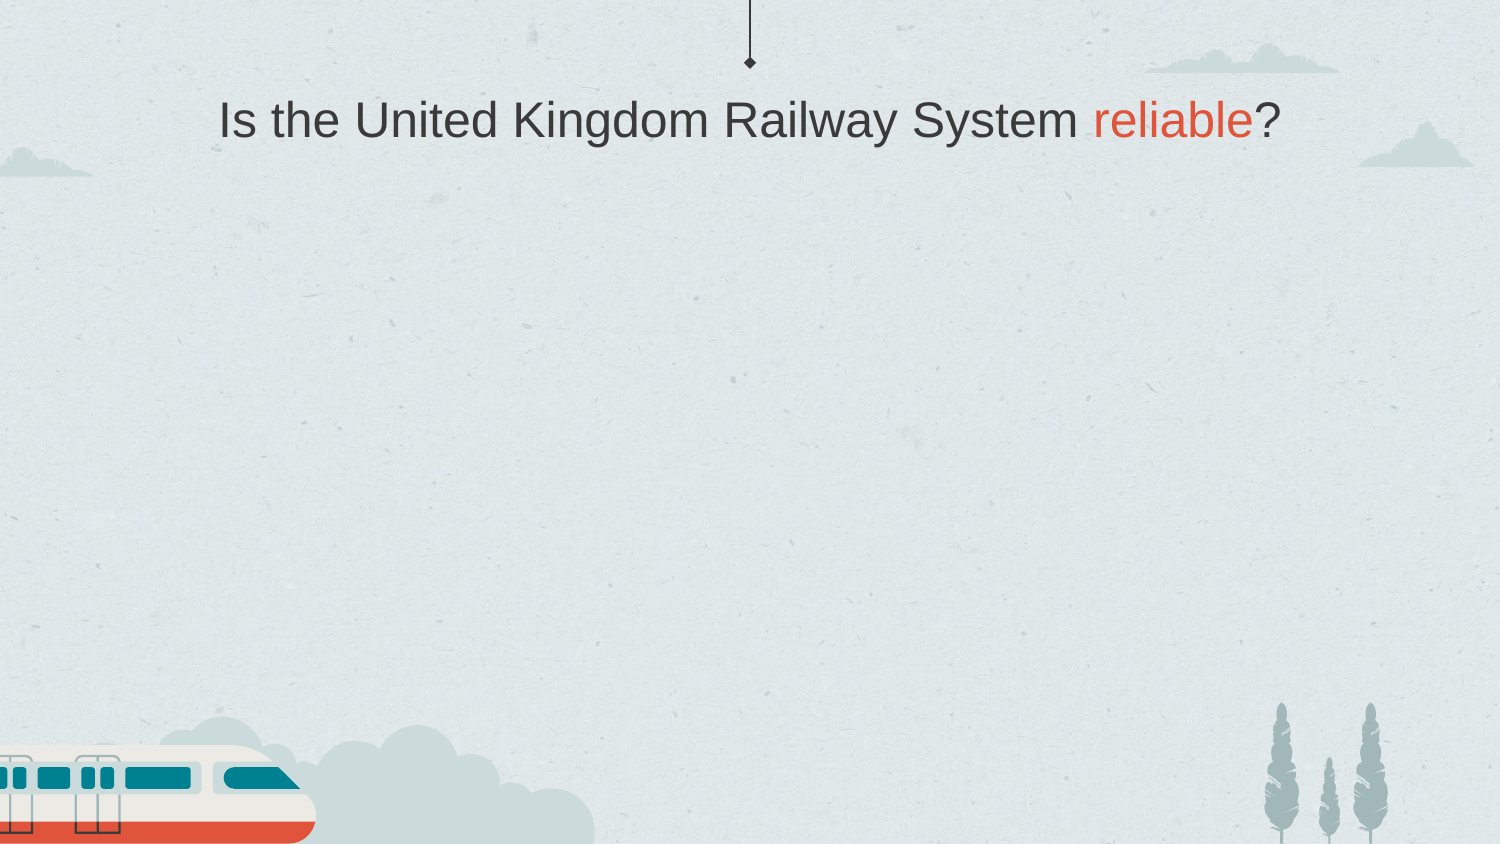

# Is the United Kingdom Railway System reliable?